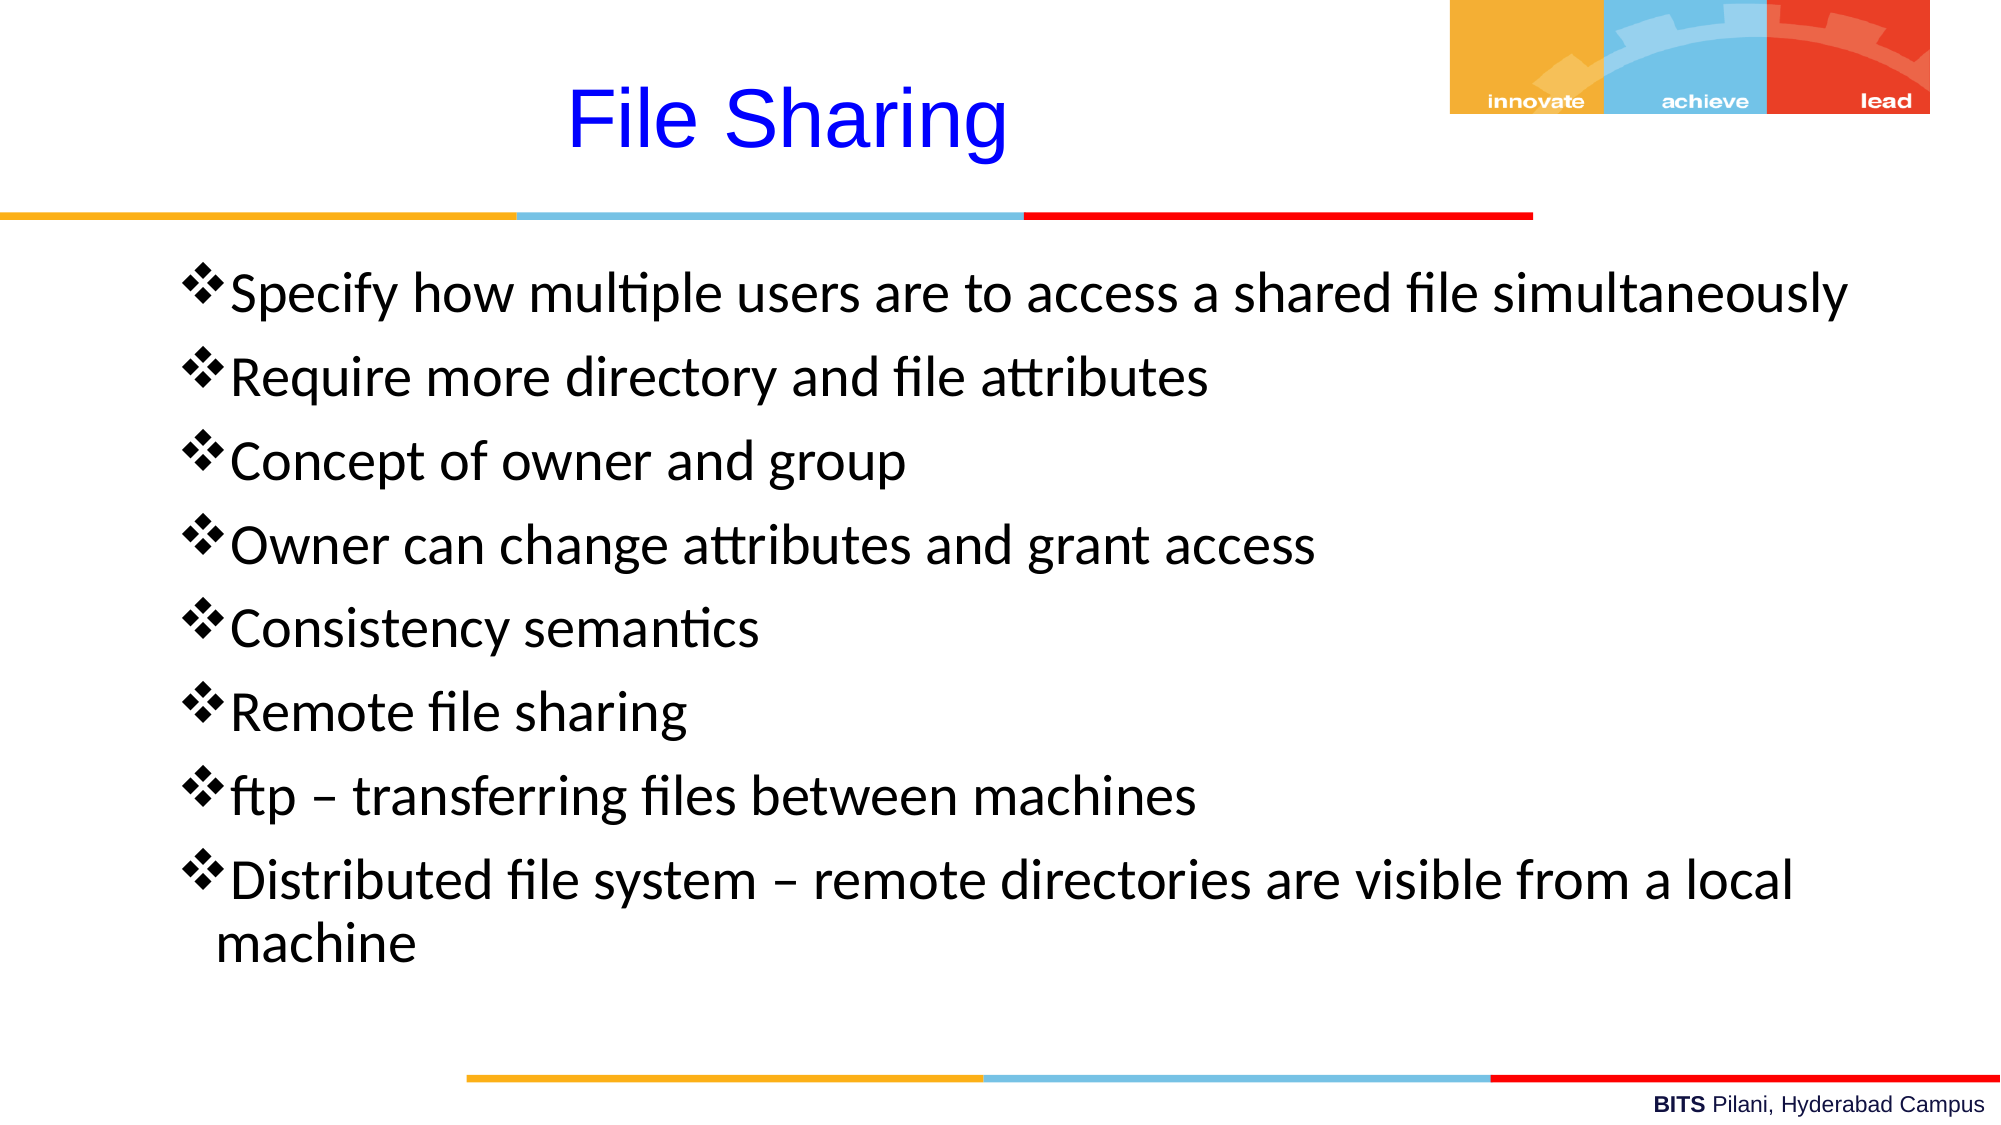

File Sharing
Specify how multiple users are to access a shared file simultaneously
Require more directory and file attributes
Concept of owner and group
Owner can change attributes and grant access
Consistency semantics
Remote file sharing
ftp – transferring files between machines
Distributed file system – remote directories are visible from a local machine